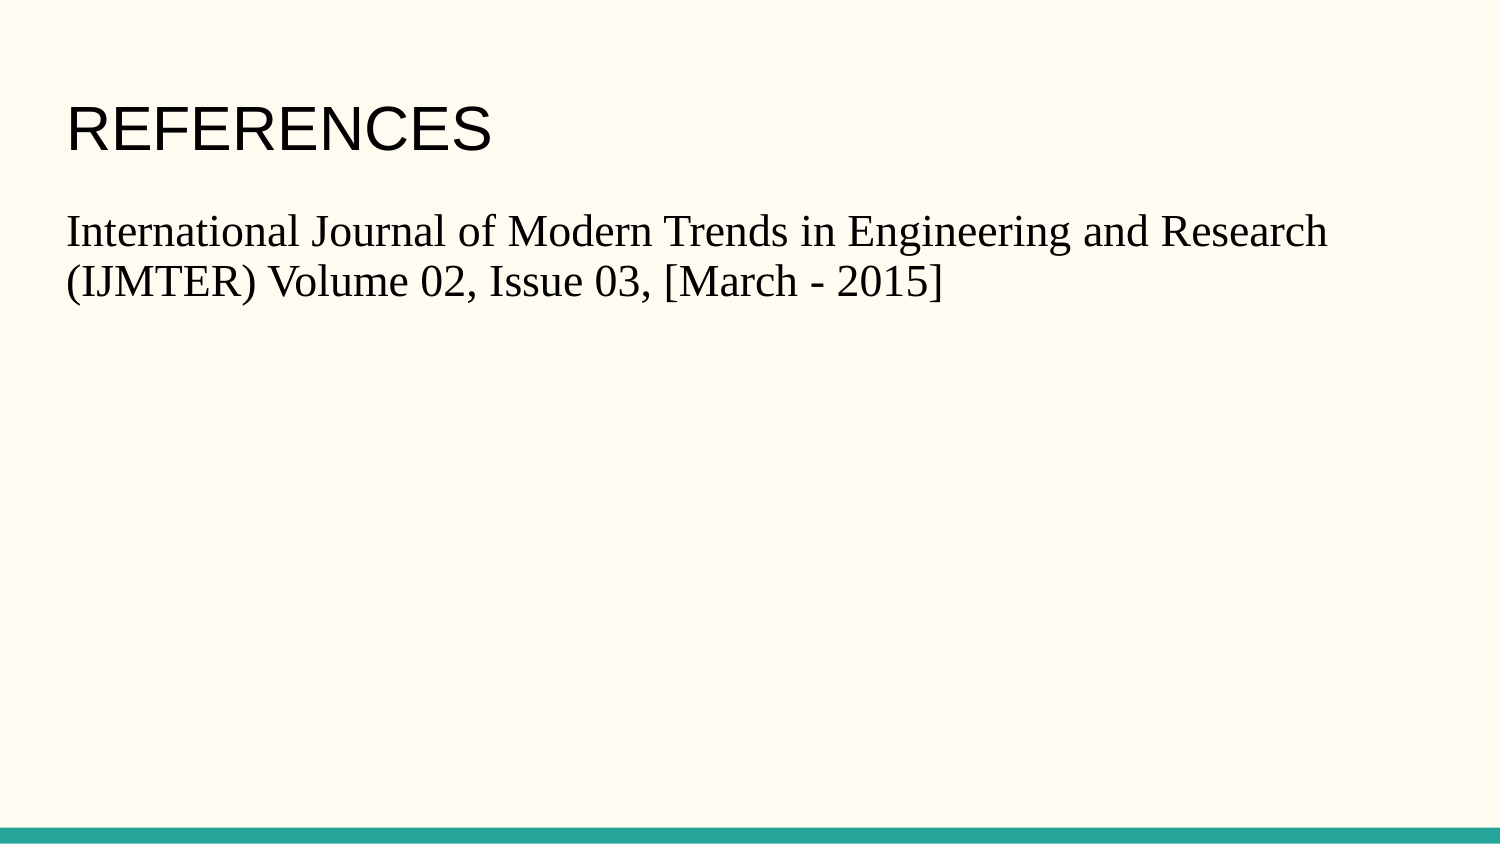

# REFERENCES
International Journal of Modern Trends in Engineering and Research (IJMTER) Volume 02, Issue 03, [March - 2015]